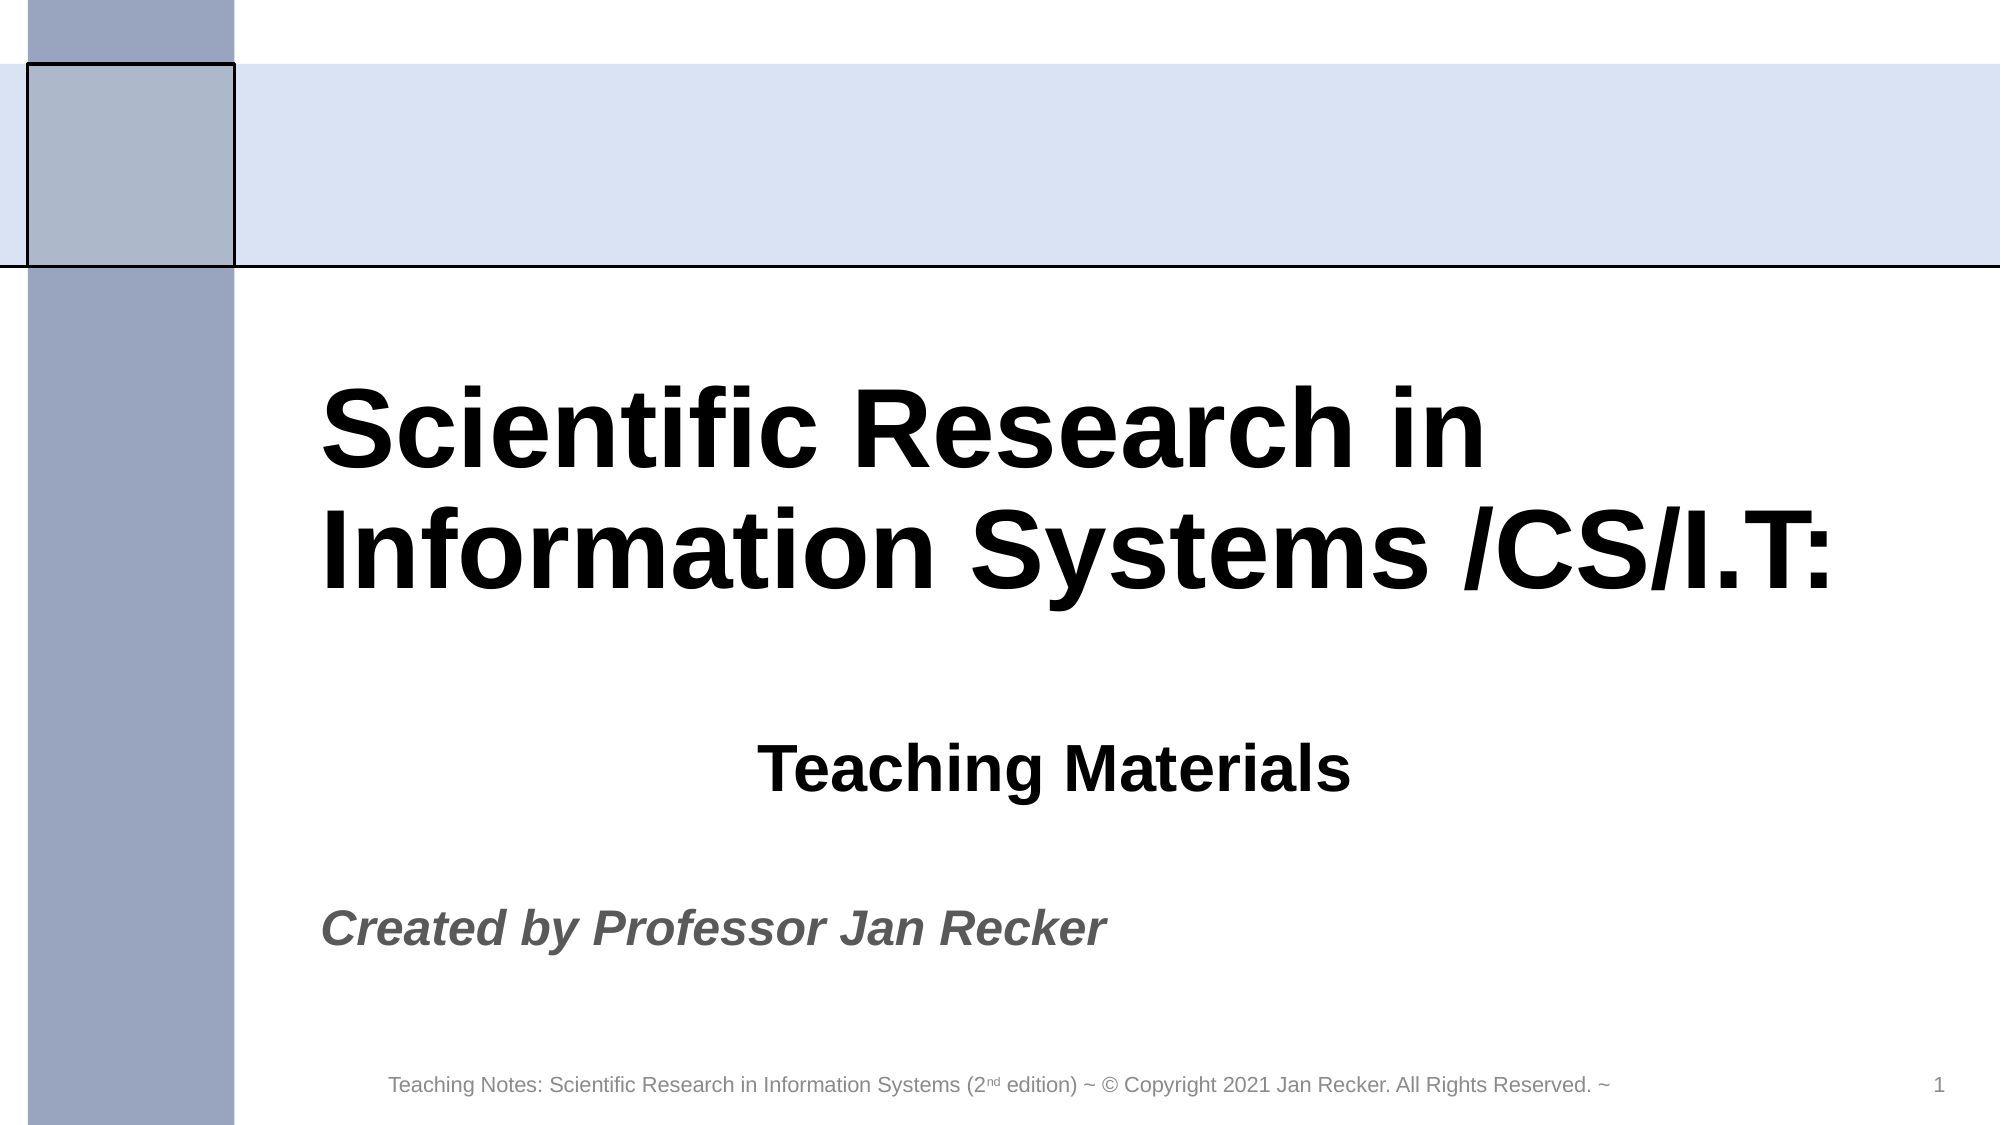

# Scientific Research in Information Systems /CS/I.T:
Teaching Materials
Created by Professor Jan Recker
Teaching Notes: Scientific Research in Information Systems (2nd edition) ~ © Copyright 2021 Jan Recker. All Rights Reserved. ~
1